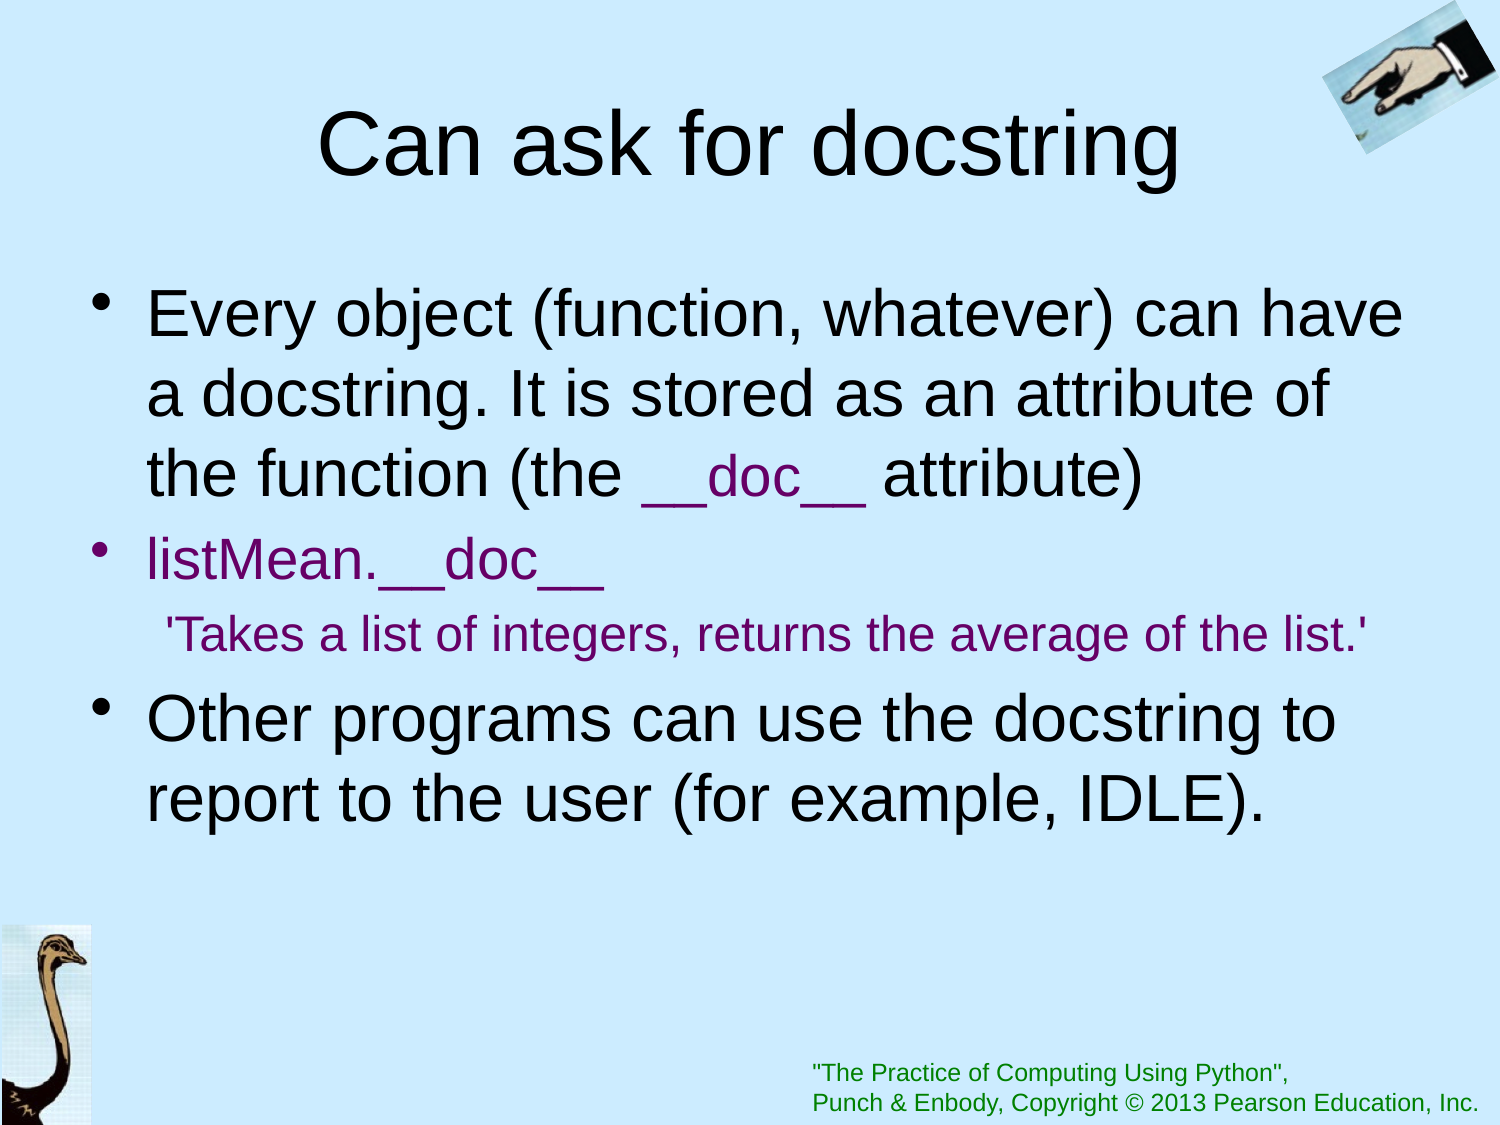

# Can ask for docstring
Every object (function, whatever) can have a docstring. It is stored as an attribute of the function (the __doc__ attribute)
listMean.__doc__
'Takes a list of integers, returns the average of the list.'
Other programs can use the docstring to report to the user (for example, IDLE).